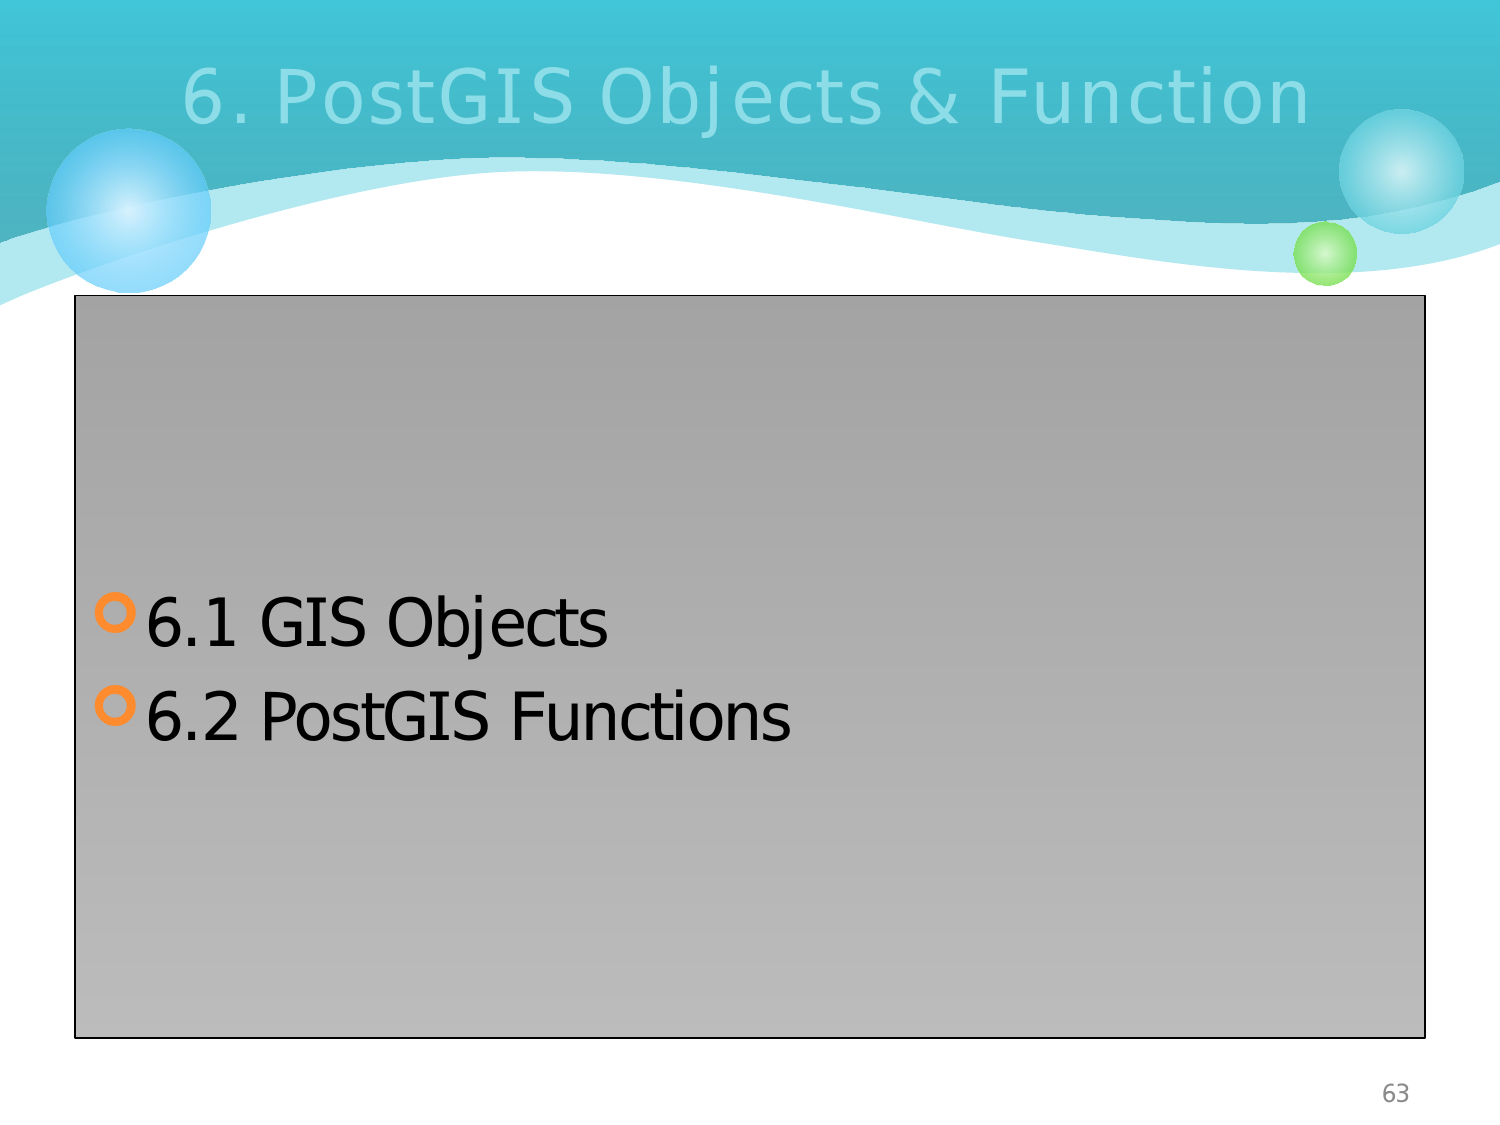

# 6. PostGIS Objects & Function
6.1 GIS Objects
6.2 PostGIS Functions
63